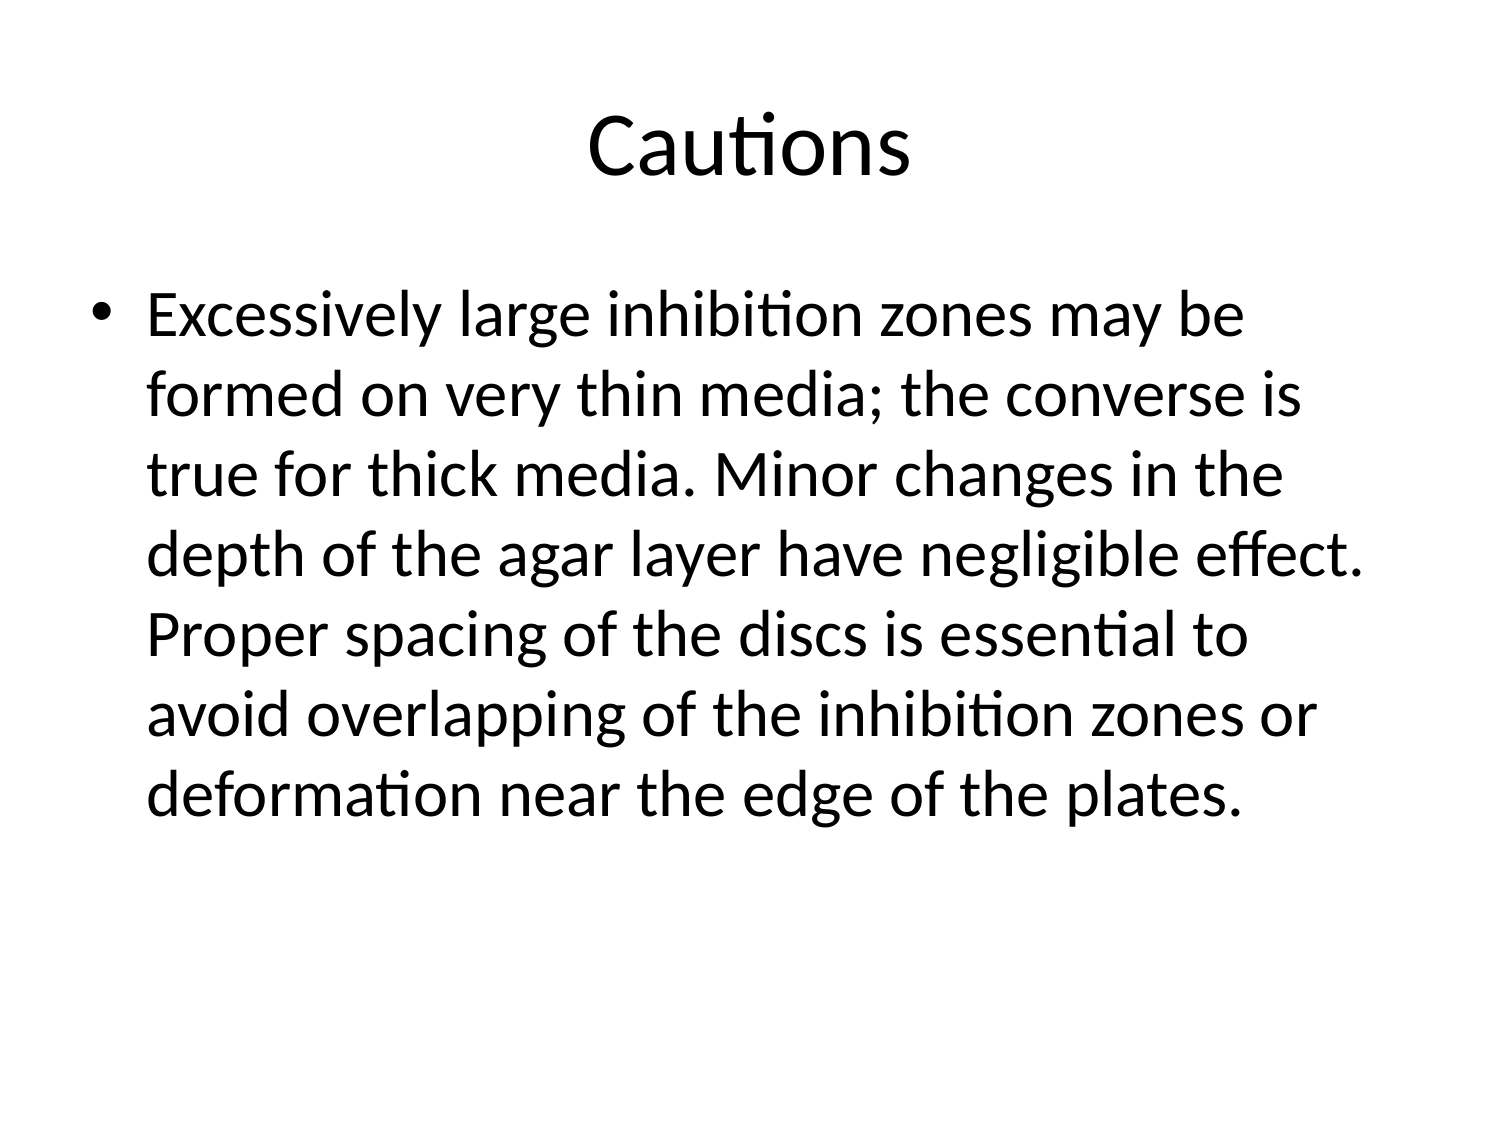

# Cautions
Excessively large inhibition zones may be formed on very thin media; the converse is true for thick media. Minor changes in the depth of the agar layer have negligible effect. Proper spacing of the discs is essential to avoid overlapping of the inhibition zones or deformation near the edge of the plates.